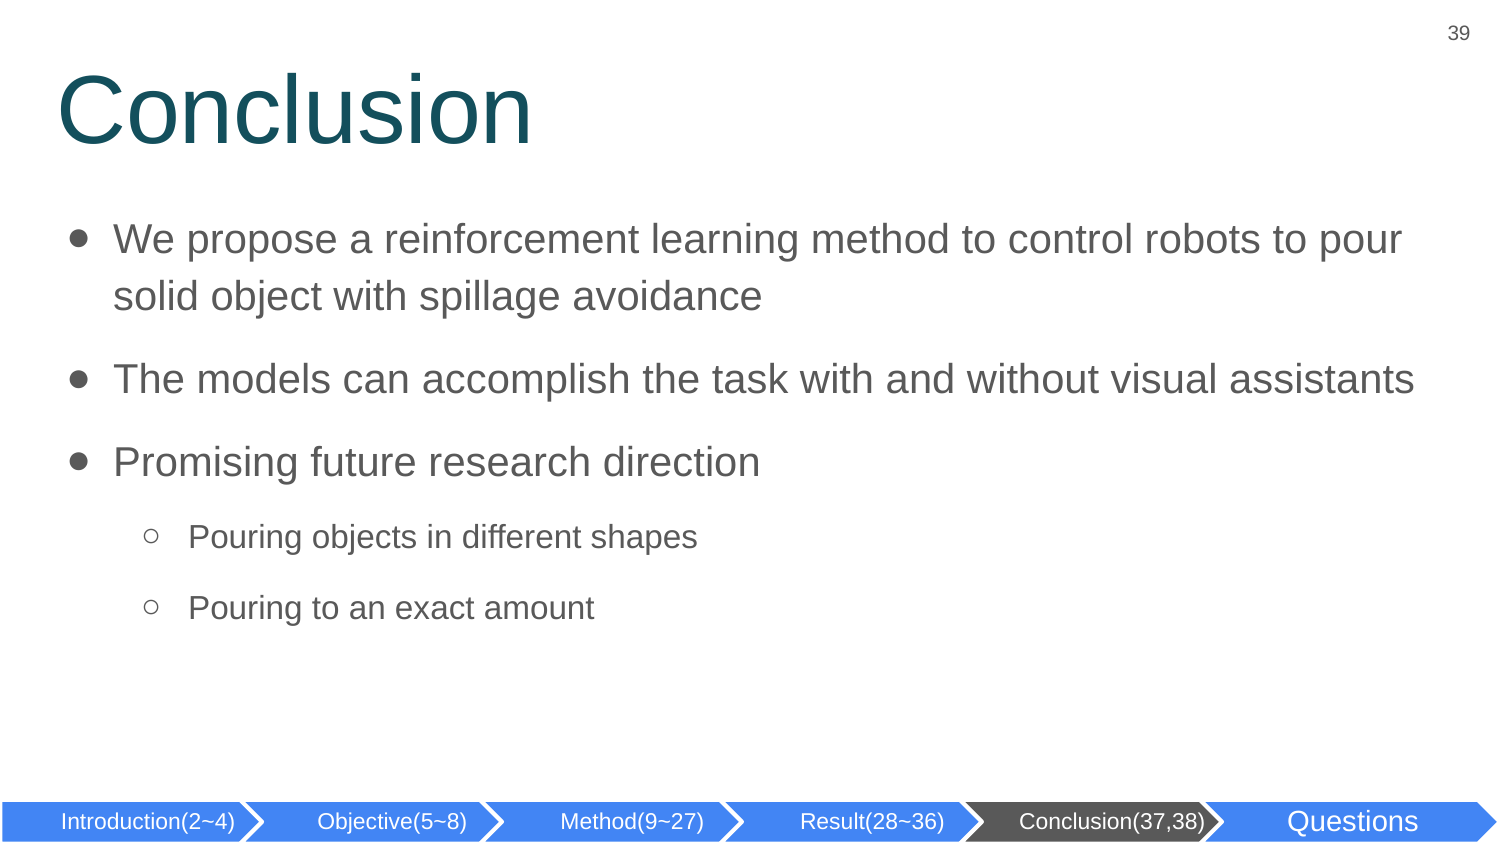

39
# Conclusion
We propose a reinforcement learning method to control robots to pour solid object with spillage avoidance
The models can accomplish the task with and without visual assistants
Promising future research direction
Pouring objects in different shapes
Pouring to an exact amount
Introduction(2~4)
Objective(5~8)
Method(9~27)
Result(28~36)
Conclusion(37,38)
Questions